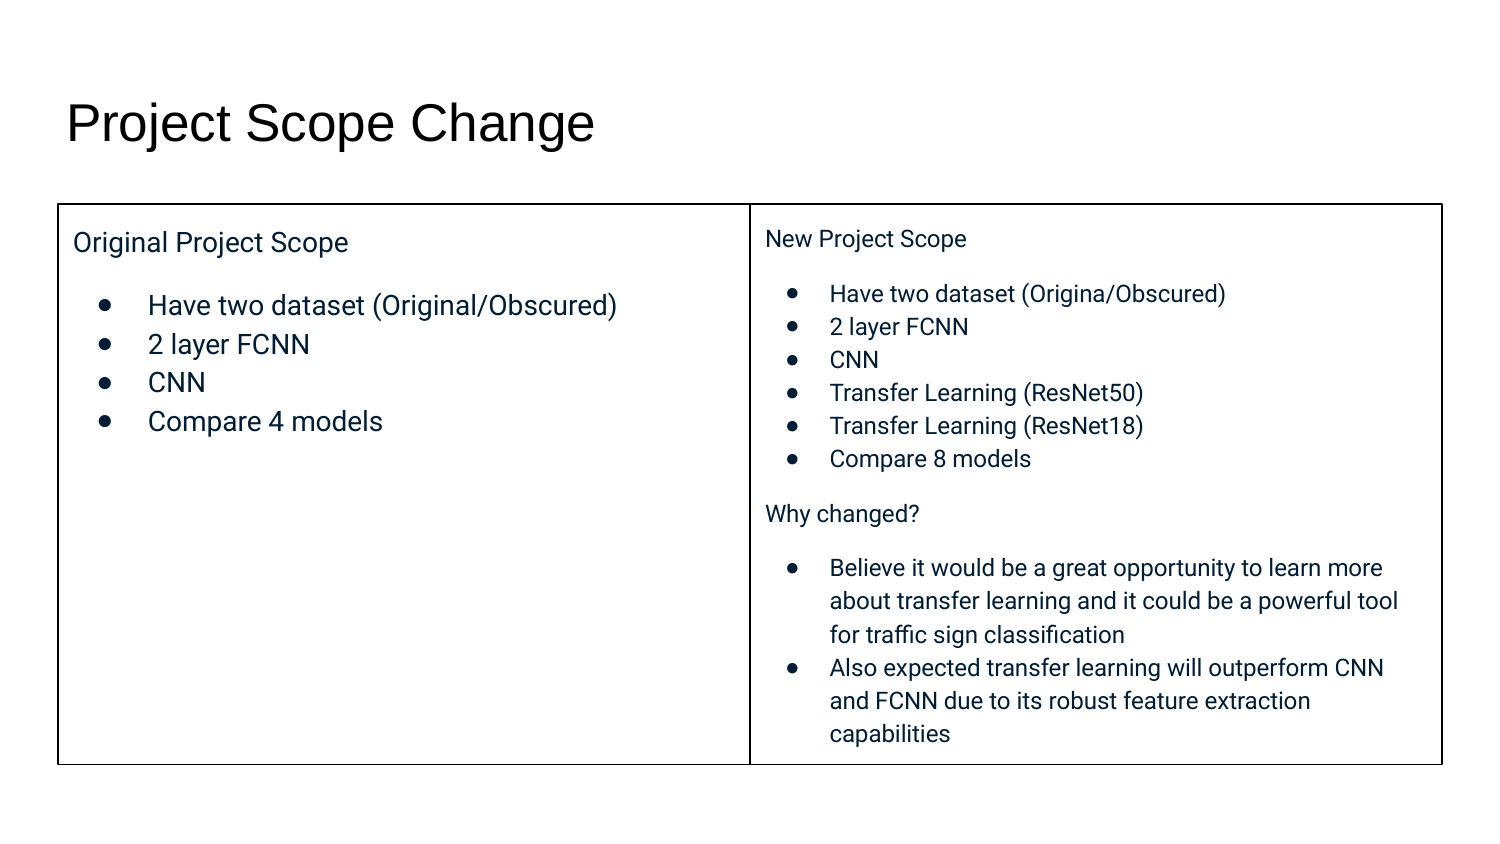

# Project Scope Change
Original Project Scope
Have two dataset (Original/Obscured)
2 layer FCNN
CNN
Compare 4 models

New Project Scope
Have two dataset (Origina/Obscured)
2 layer FCNN
CNN
Transfer Learning (ResNet50)
Transfer Learning (ResNet18)
Compare 8 models
Why changed?
Believe it would be a great opportunity to learn more about transfer learning and it could be a powerful tool for traffic sign classification
Also expected transfer learning will outperform CNN and FCNN due to its robust feature extraction capabilities